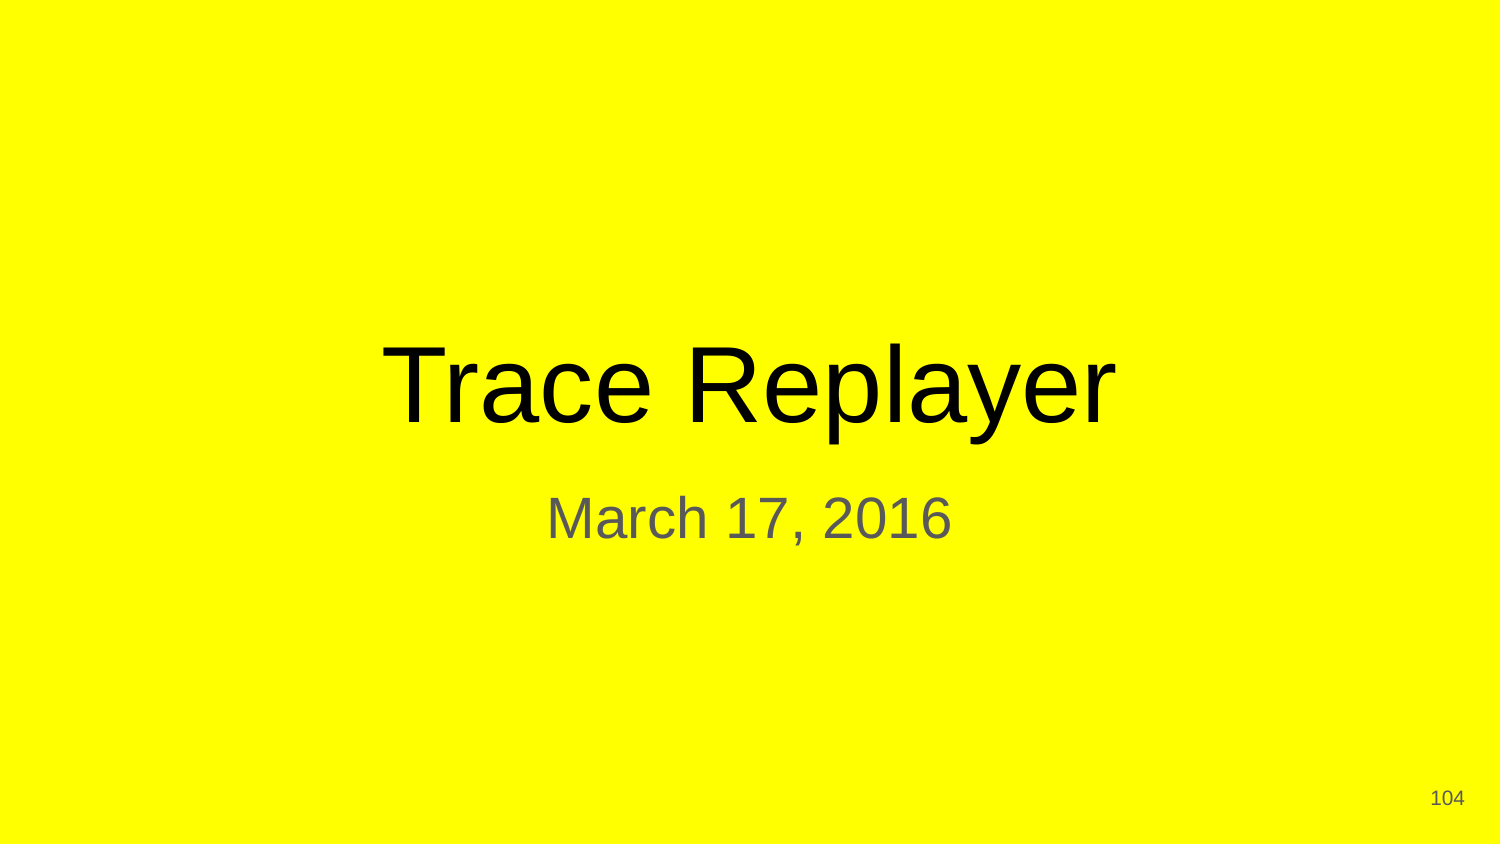

# Trace Replayer
March 17, 2016
104